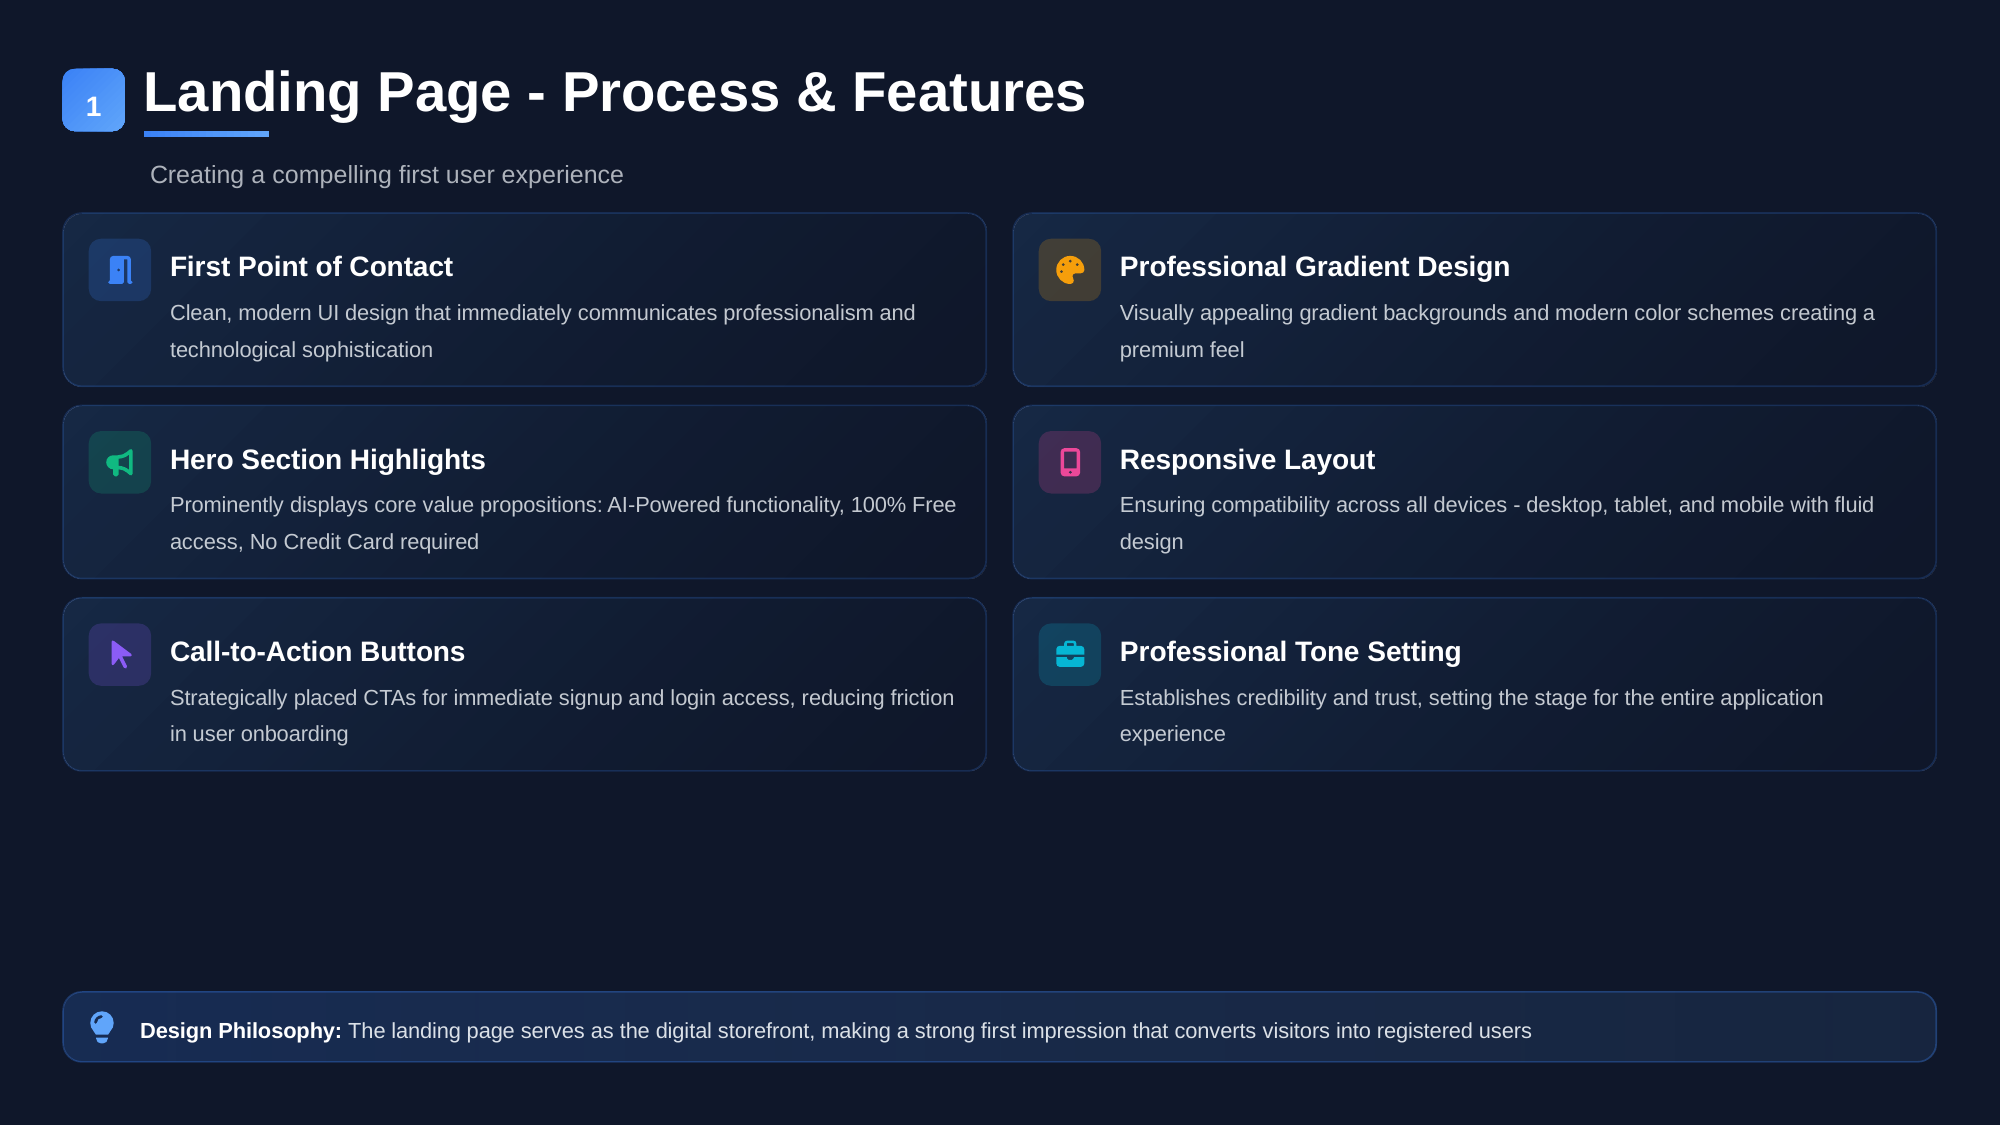

Landing Page - Process & Features

1

Creating a compelling first user experience

First Point of Contact

Professional Gradient Design

Clean, modern UI design that immediately communicates professionalism and technological sophistication
Visually appealing gradient backgrounds and modern color schemes creating a premium feel

Hero Section Highlights

Responsive Layout

Prominently displays core value propositions: AI-Powered functionality, 100% Free access, No Credit Card required
Ensuring compatibility across all devices - desktop, tablet, and mobile with fluid design

Call-to-Action Buttons

Professional Tone Setting

Strategically placed CTAs for immediate signup and login access, reducing friction in user onboarding
Establishes credibility and trust, setting the stage for the entire application experience

Design Philosophy: The landing page serves as the digital storefront, making a strong first impression that converts visitors into registered users